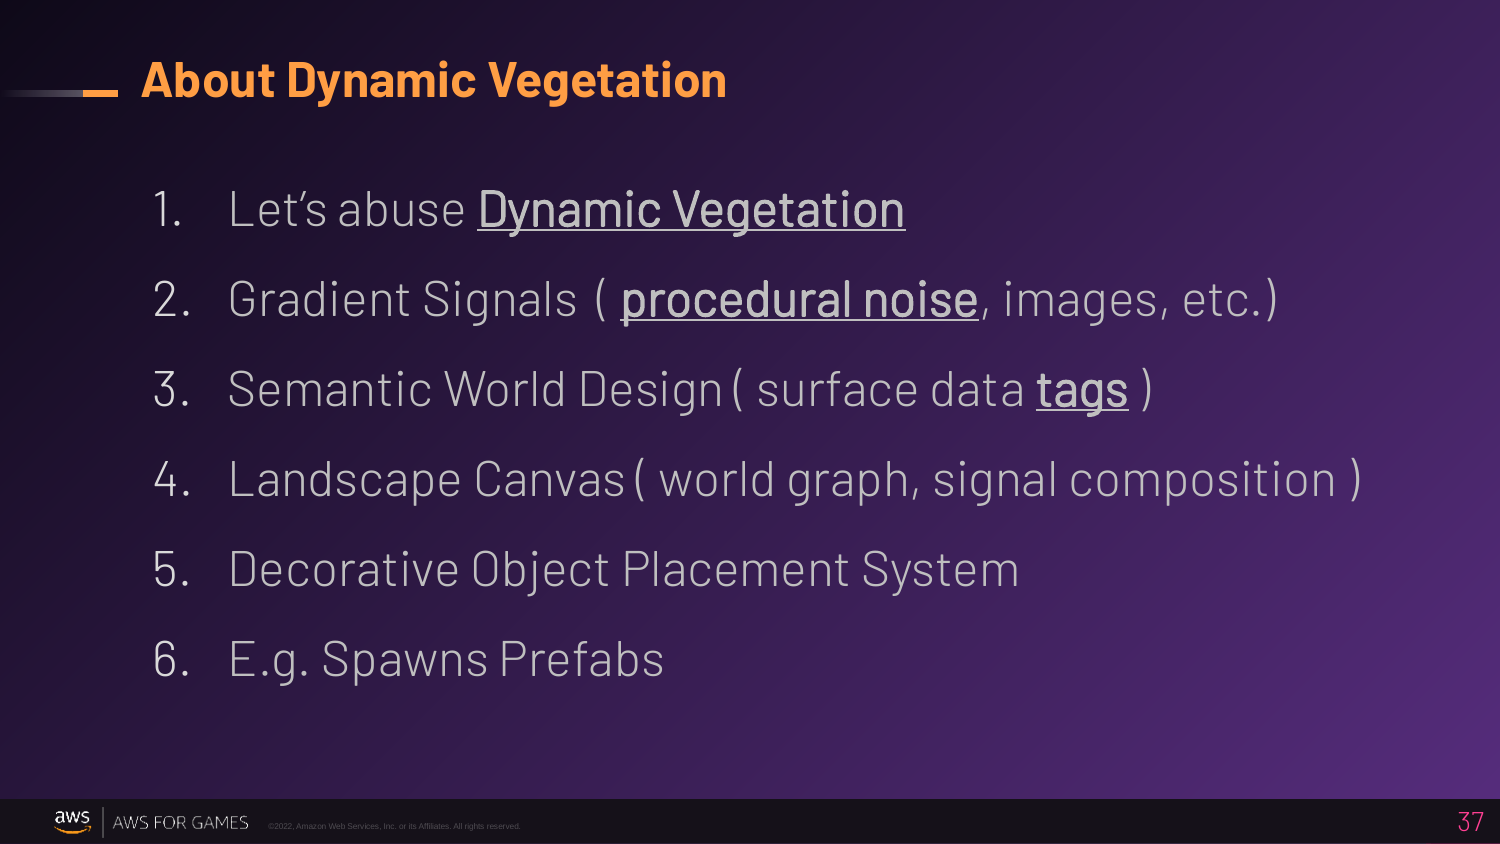

# About Dynamic Vegetation
Let’s abuse Dynamic Vegetation
Gradient Signals  ( procedural noise, images, etc.)
Semantic World Design ( surface data tags )
Landscape Canvas ( world graph, signal composition )
Decorative Object Placement System
E.g. Spawns Prefabs
37